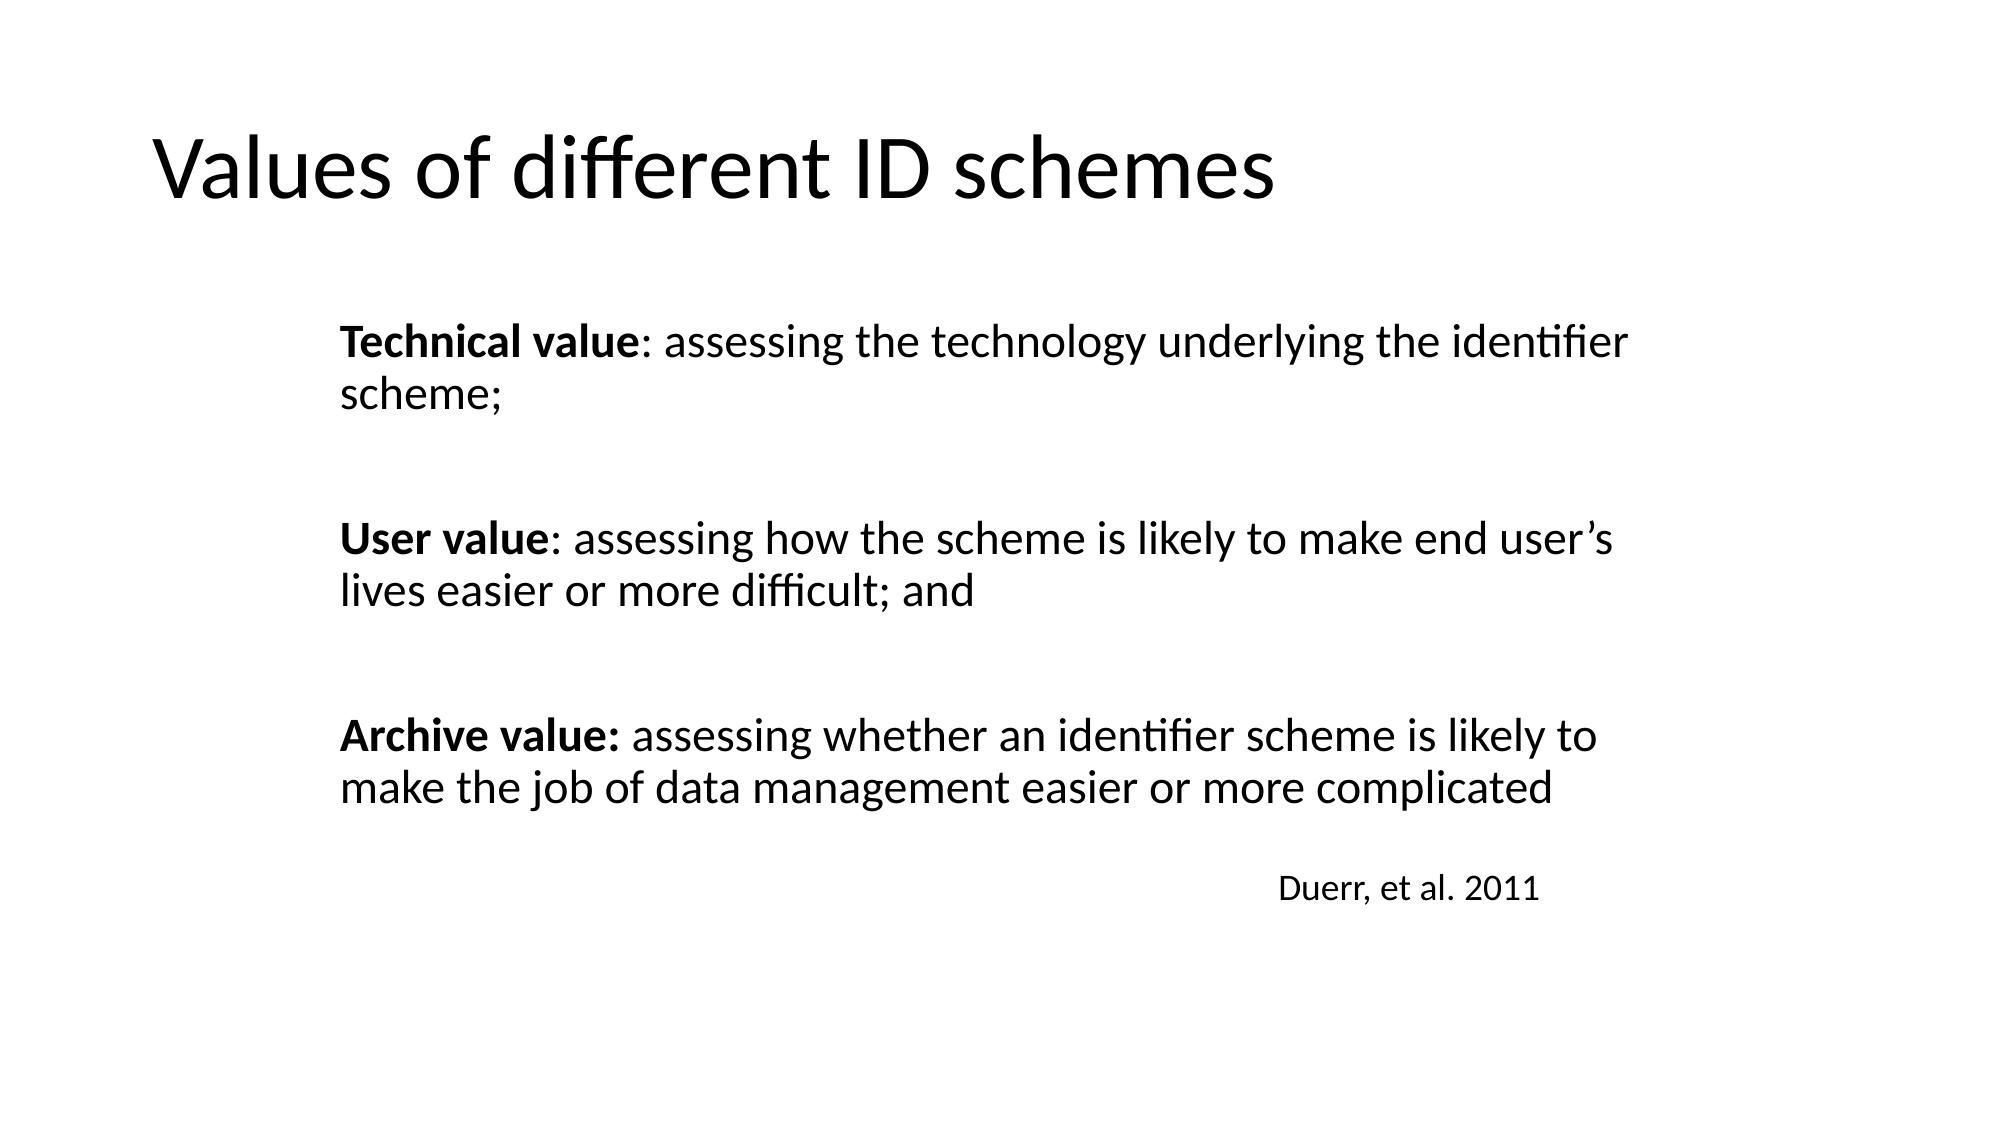

# Values of different ID schemes
Technical value: assessing the technology underlying the identifier scheme;

User value: assessing how the scheme is likely to make end user’s lives easier or more difficult; and

Archive value: assessing whether an identifier scheme is likely to make the job of data management easier or more complicated

Duerr, et al. 2011